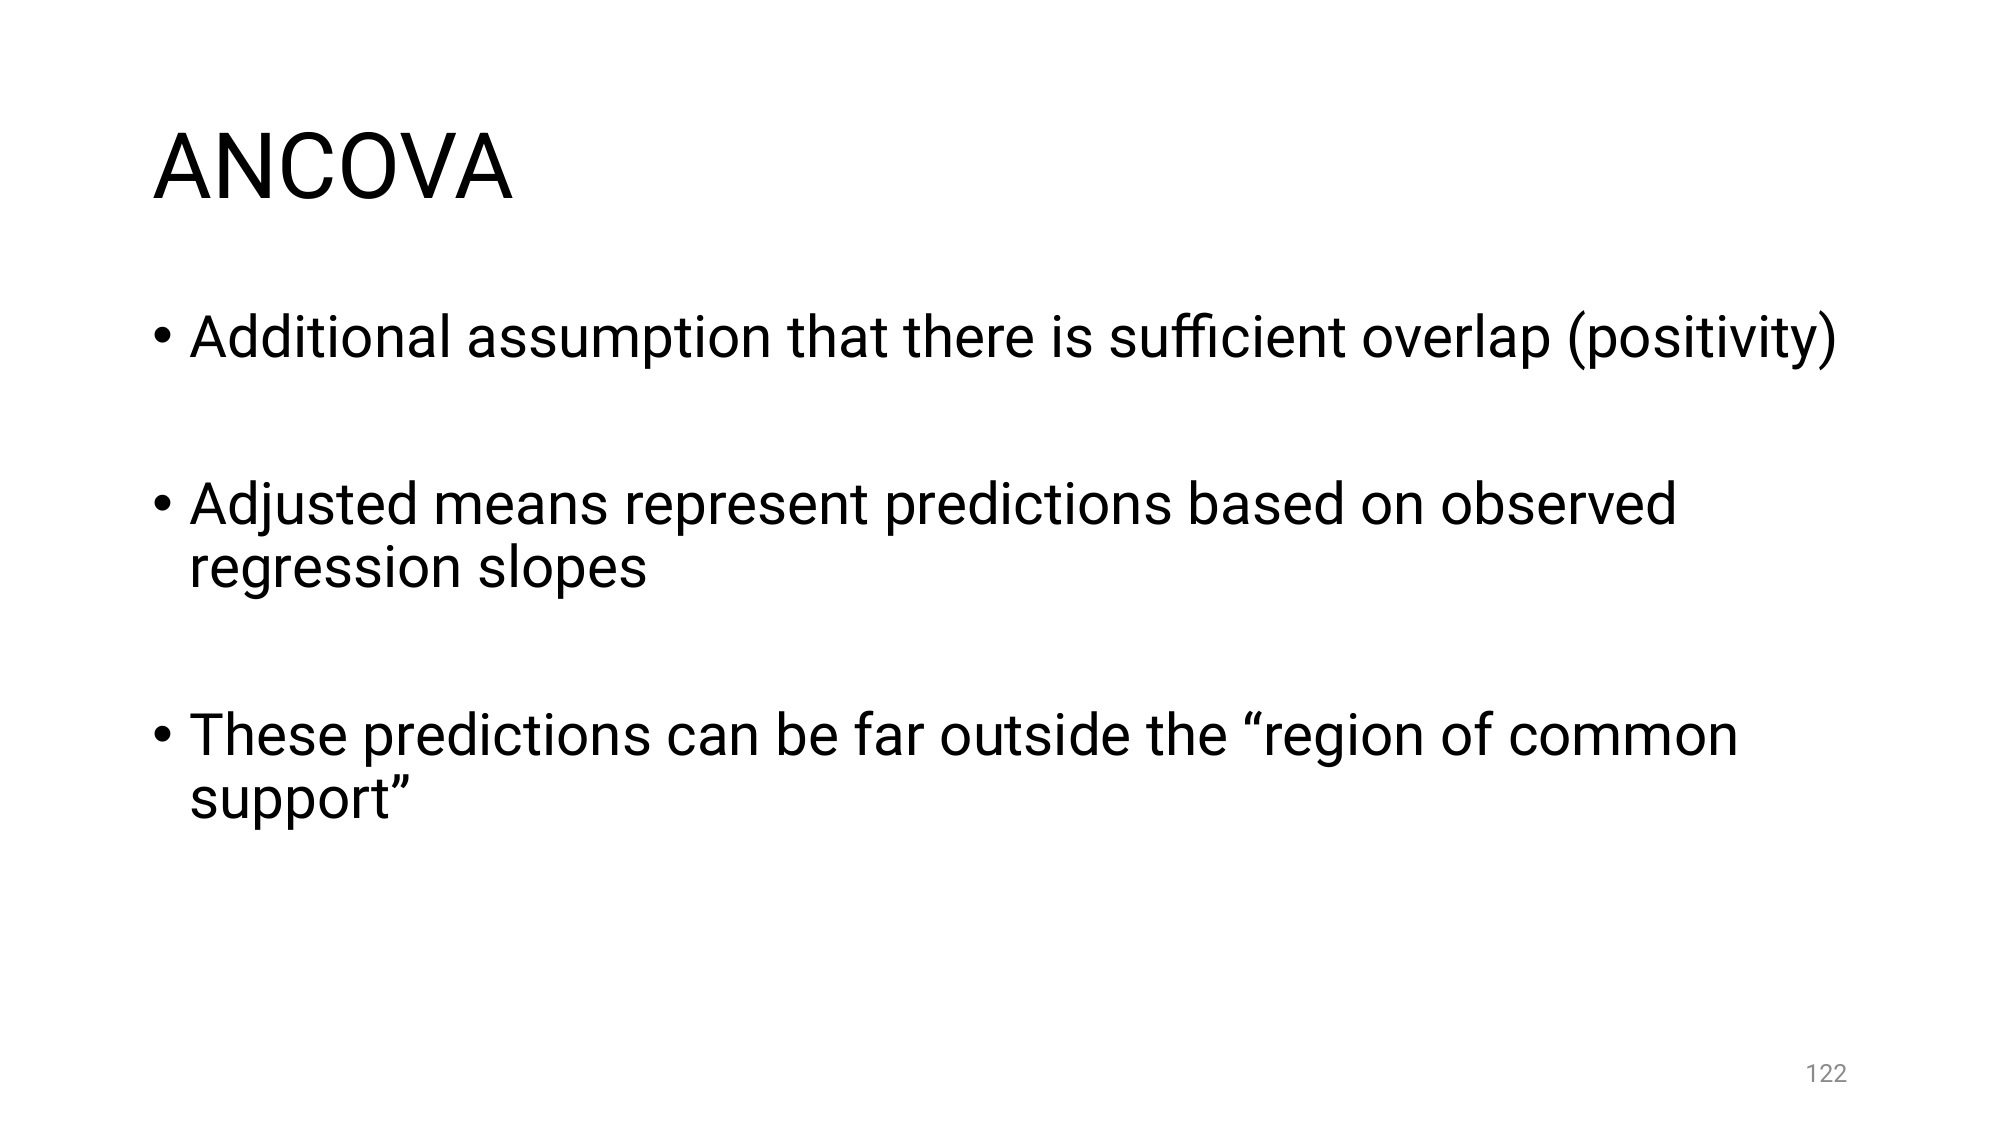

# ANCOVA
Additional assumption that there is sufficient overlap (positivity)

Adjusted means represent predictions based on observed regression slopes

These predictions can be far outside the “region of common support”
122